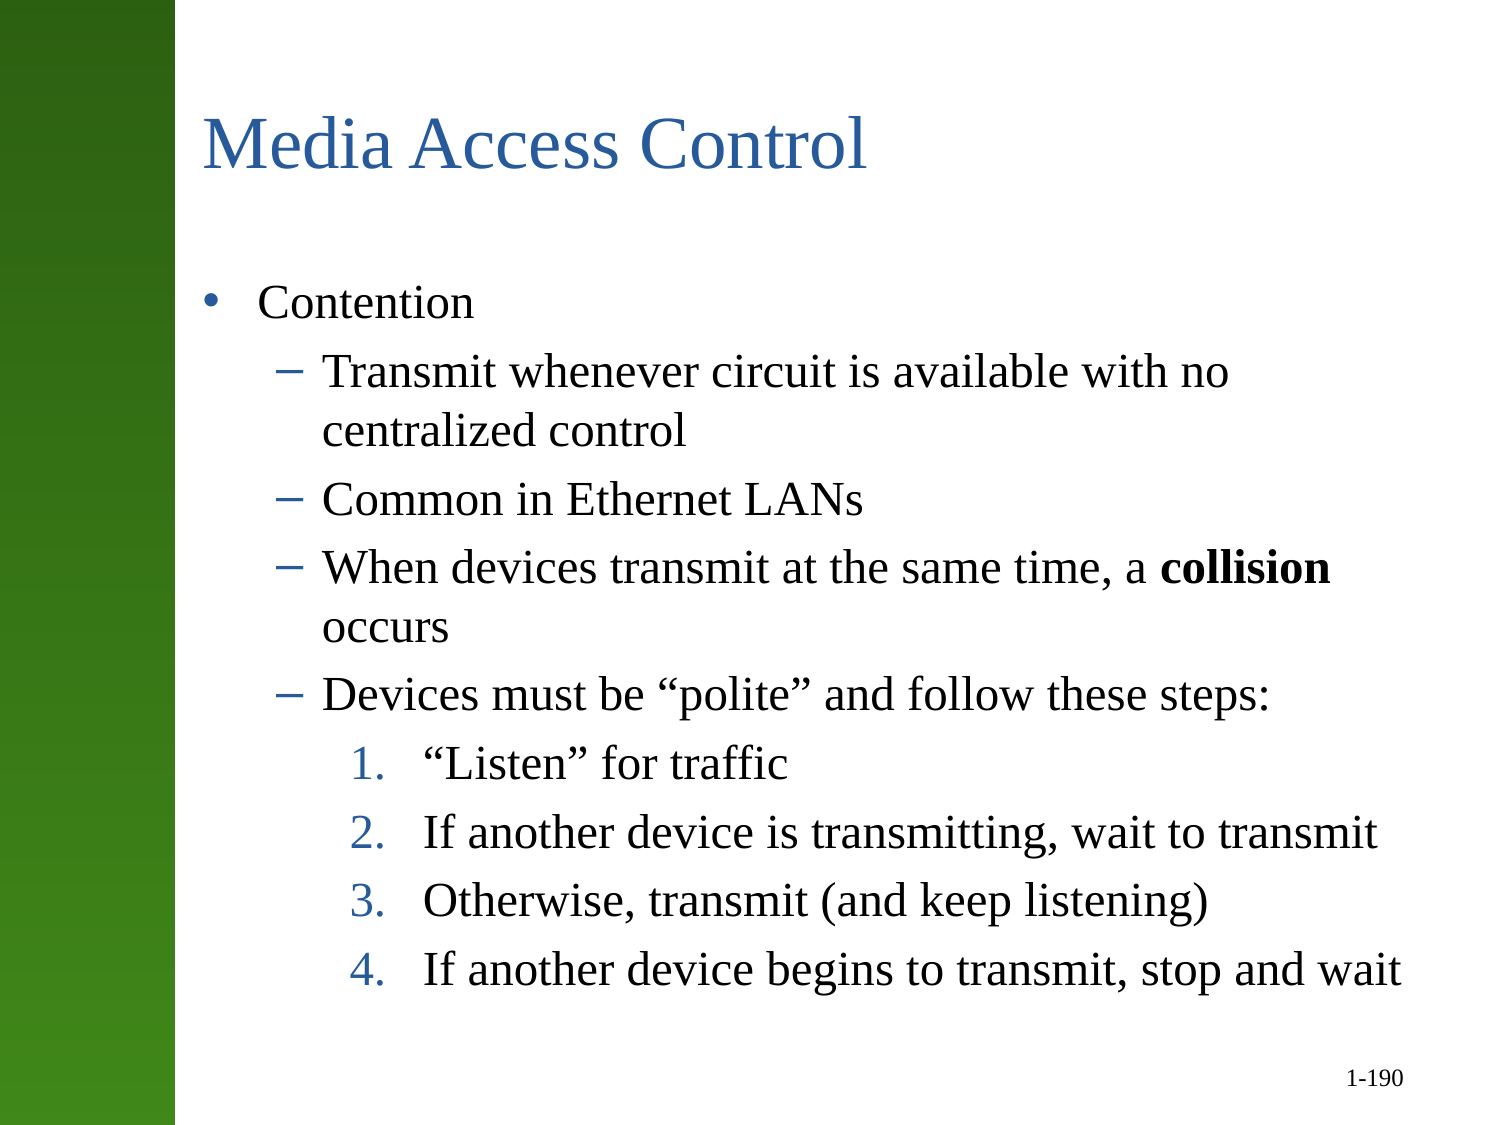

# Media Access Control
Contention
Transmit whenever circuit is available with no centralized control
Common in Ethernet LANs
When devices transmit at the same time, a collision occurs
Devices must be “polite” and follow these steps:
“Listen” for traffic
If another device is transmitting, wait to transmit
Otherwise, transmit (and keep listening)
If another device begins to transmit, stop and wait